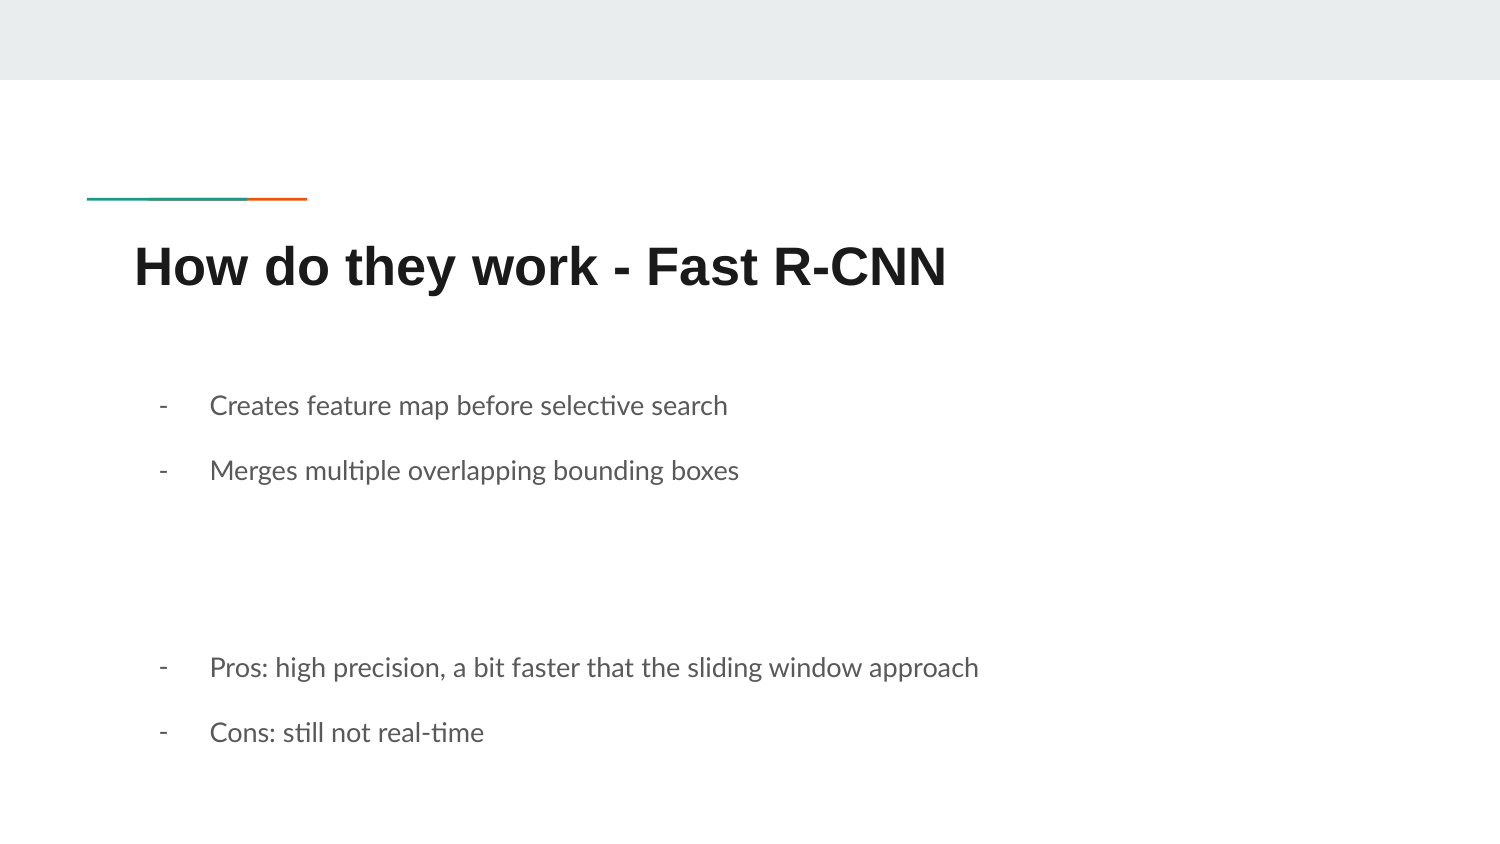

# How do they work - Fast R-CNN
Creates feature map before selective search
Merges multiple overlapping bounding boxes

Pros: high precision, a bit faster that the sliding window approach
Cons: still not real-time